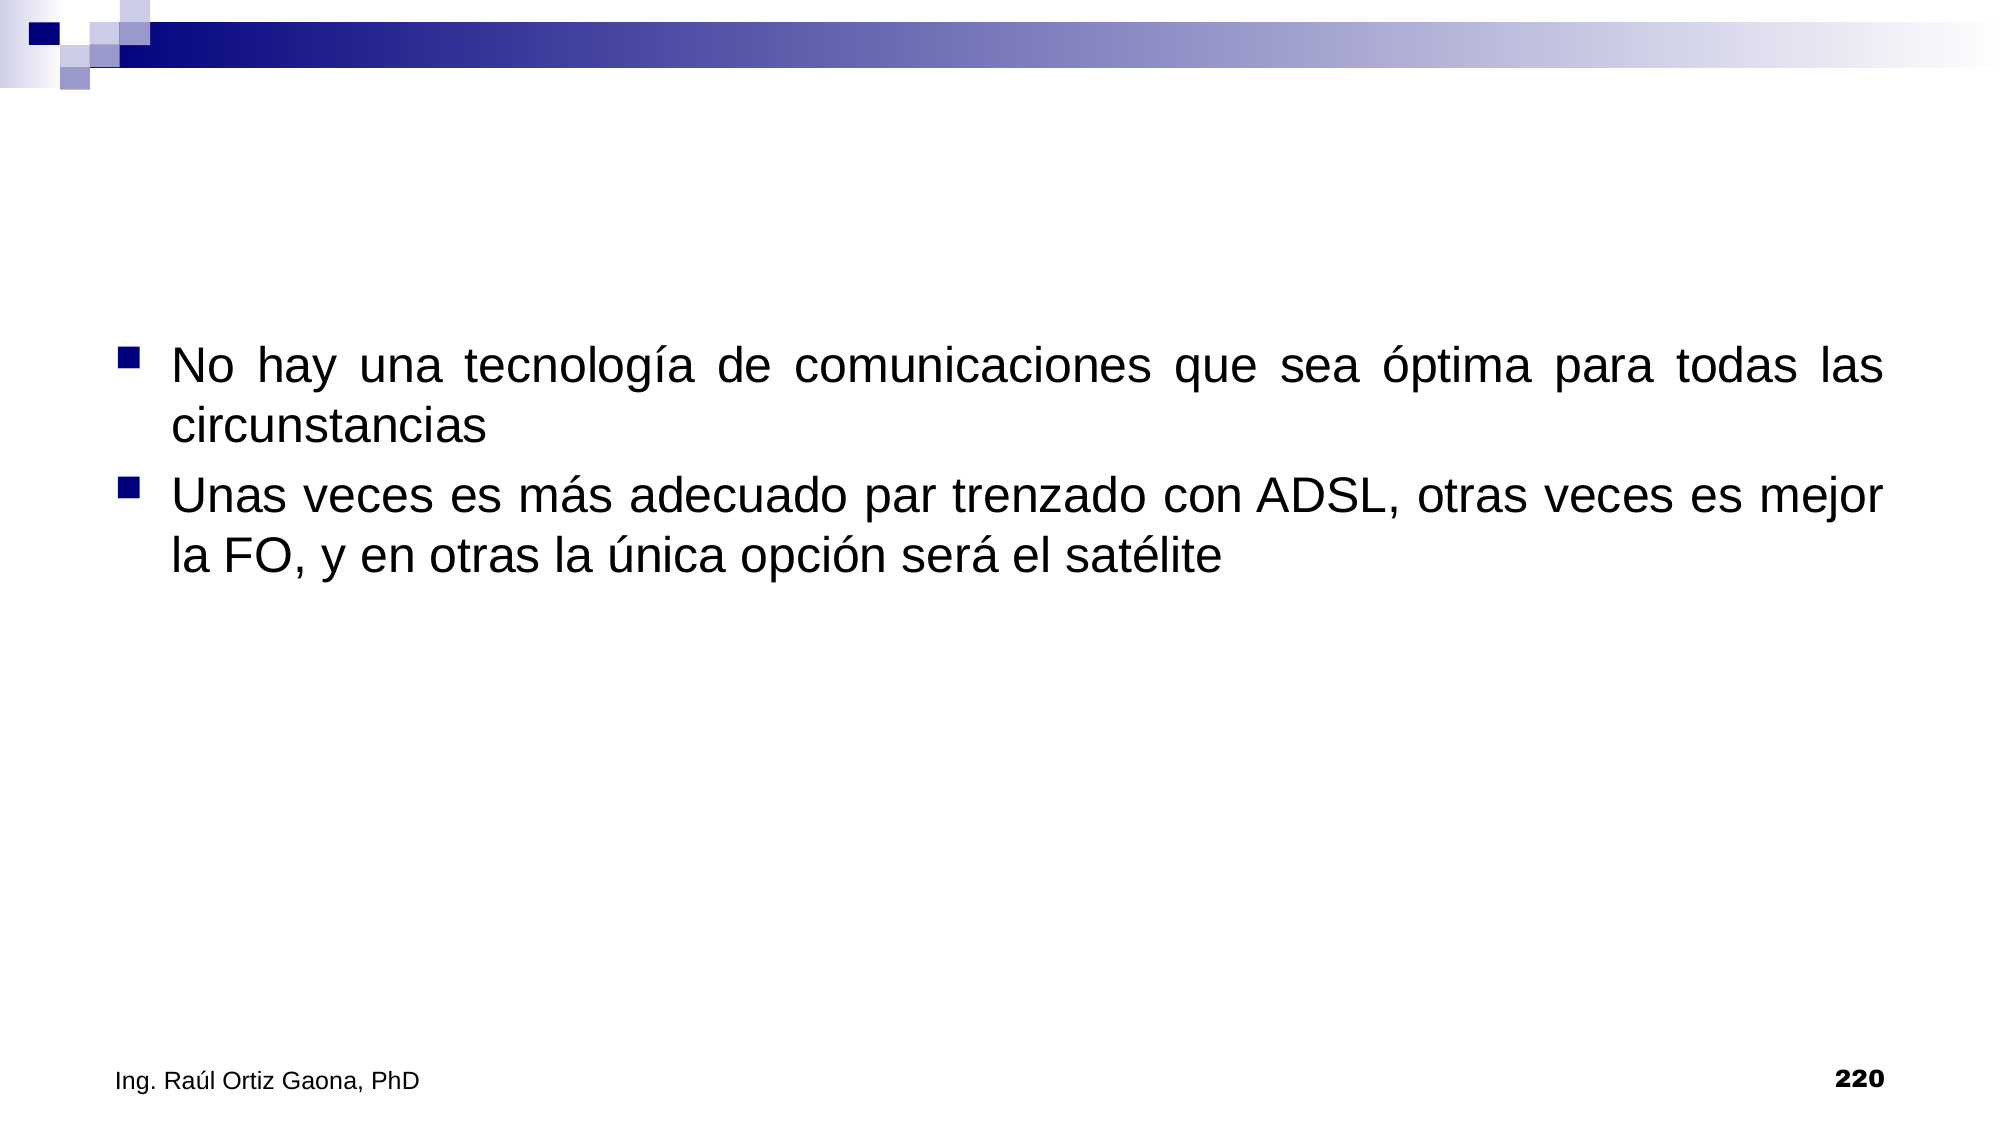

#
No hay una tecnología de comunicaciones que sea óptima para todas las circunstancias
Unas veces es más adecuado par trenzado con ADSL, otras veces es mejor la FO, y en otras la única opción será el satélite
Ing. Raúl Ortiz Gaona, PhD
220